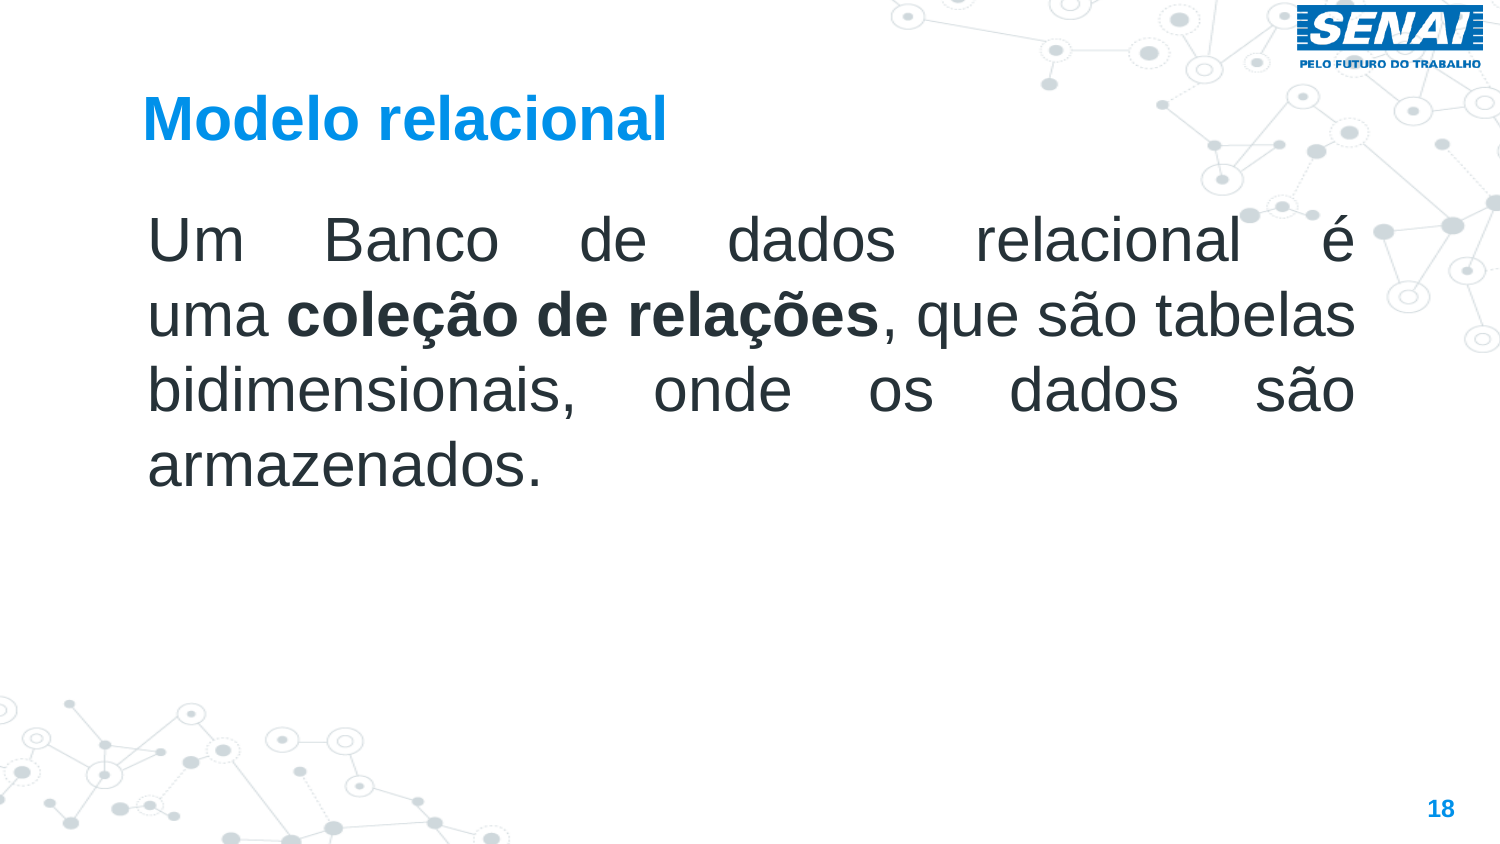

# Modelo relacional
Um Banco de dados relacional é uma coleção de relações, que são tabelas bidimensionais, onde os dados são armazenados.
18